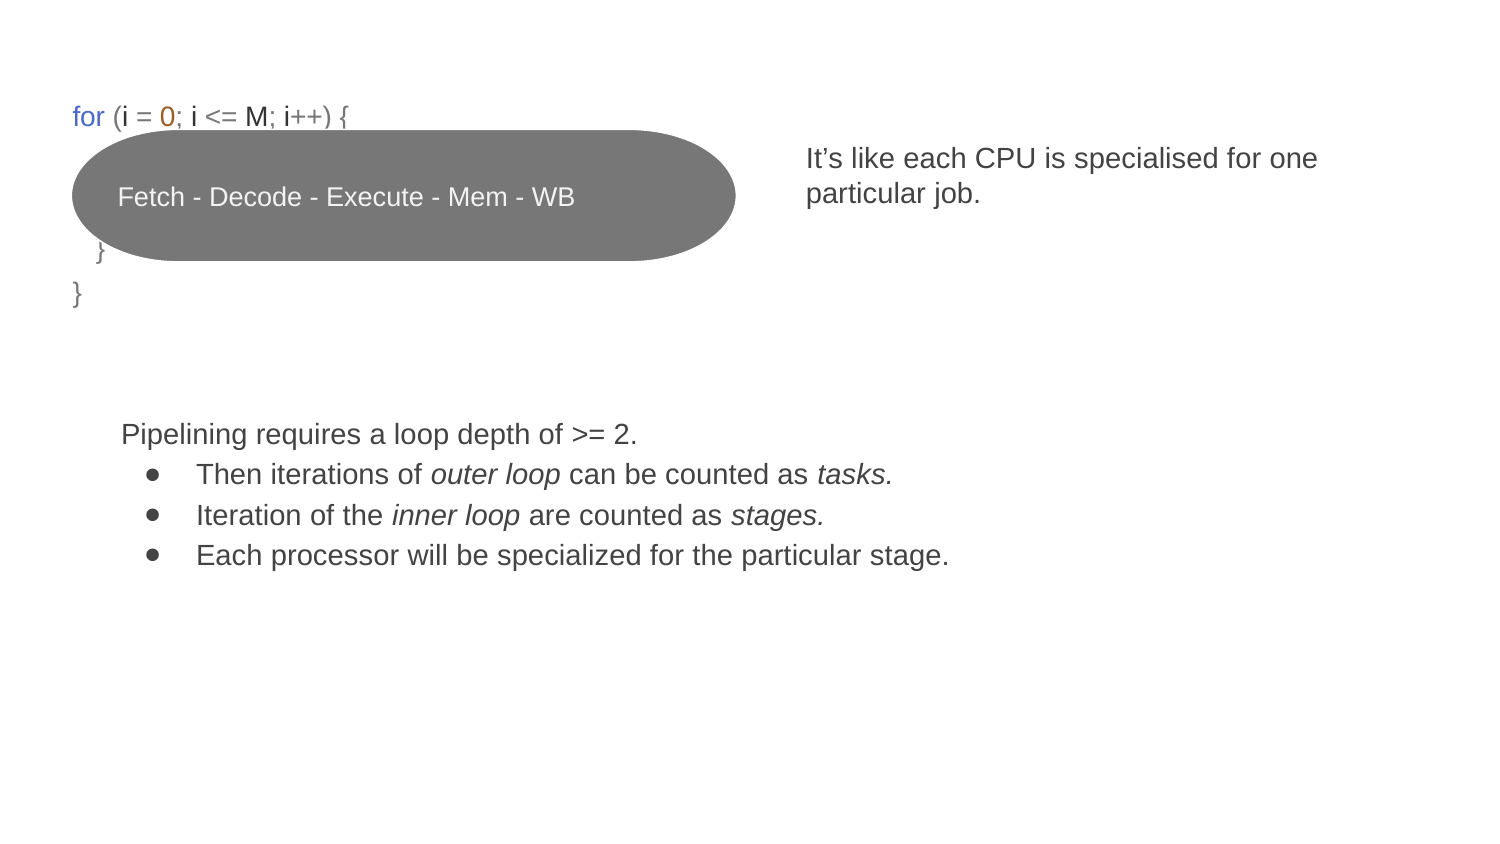

for (i = 0; i <= M; i++) {
   for(j = 0; j <= N; j++) {
       X[i] = X[i] + Y[j][i];
   }
}

It’s like each CPU is specialised for one particular job.
Fetch - Decode - Execute - Mem - WB

Pipelining requires a loop depth of >= 2.
Then iterations of outer loop can be counted as tasks.
Iteration of the inner loop are counted as stages.
Each processor will be specialized for the particular stage.